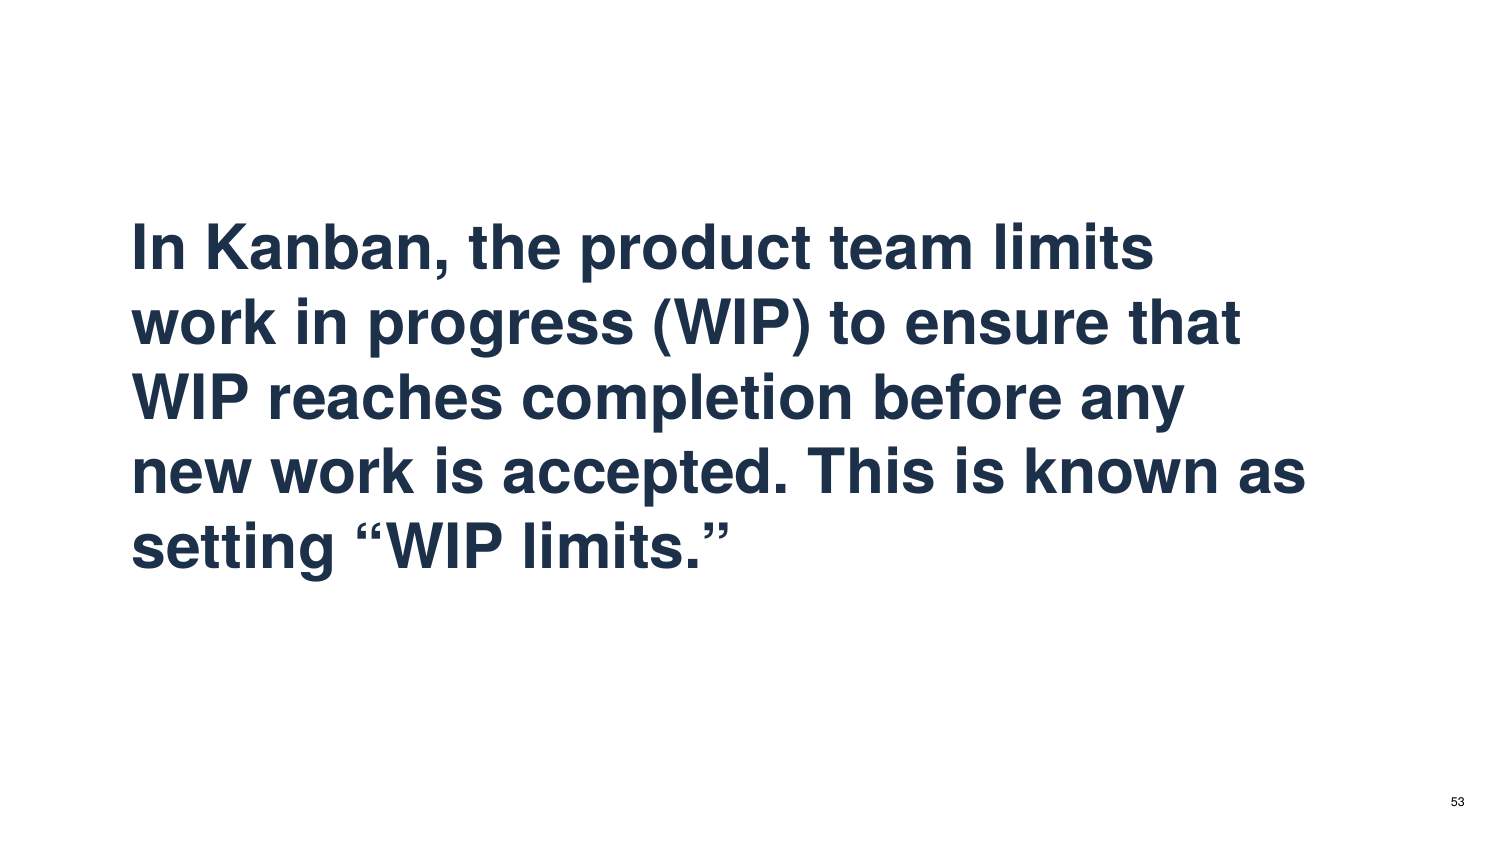

# In Kanban, the product team limits work in progress (WIP) to ensure that WIP reaches completion before any new work is accepted. This is known as setting “WIP limits.”
53